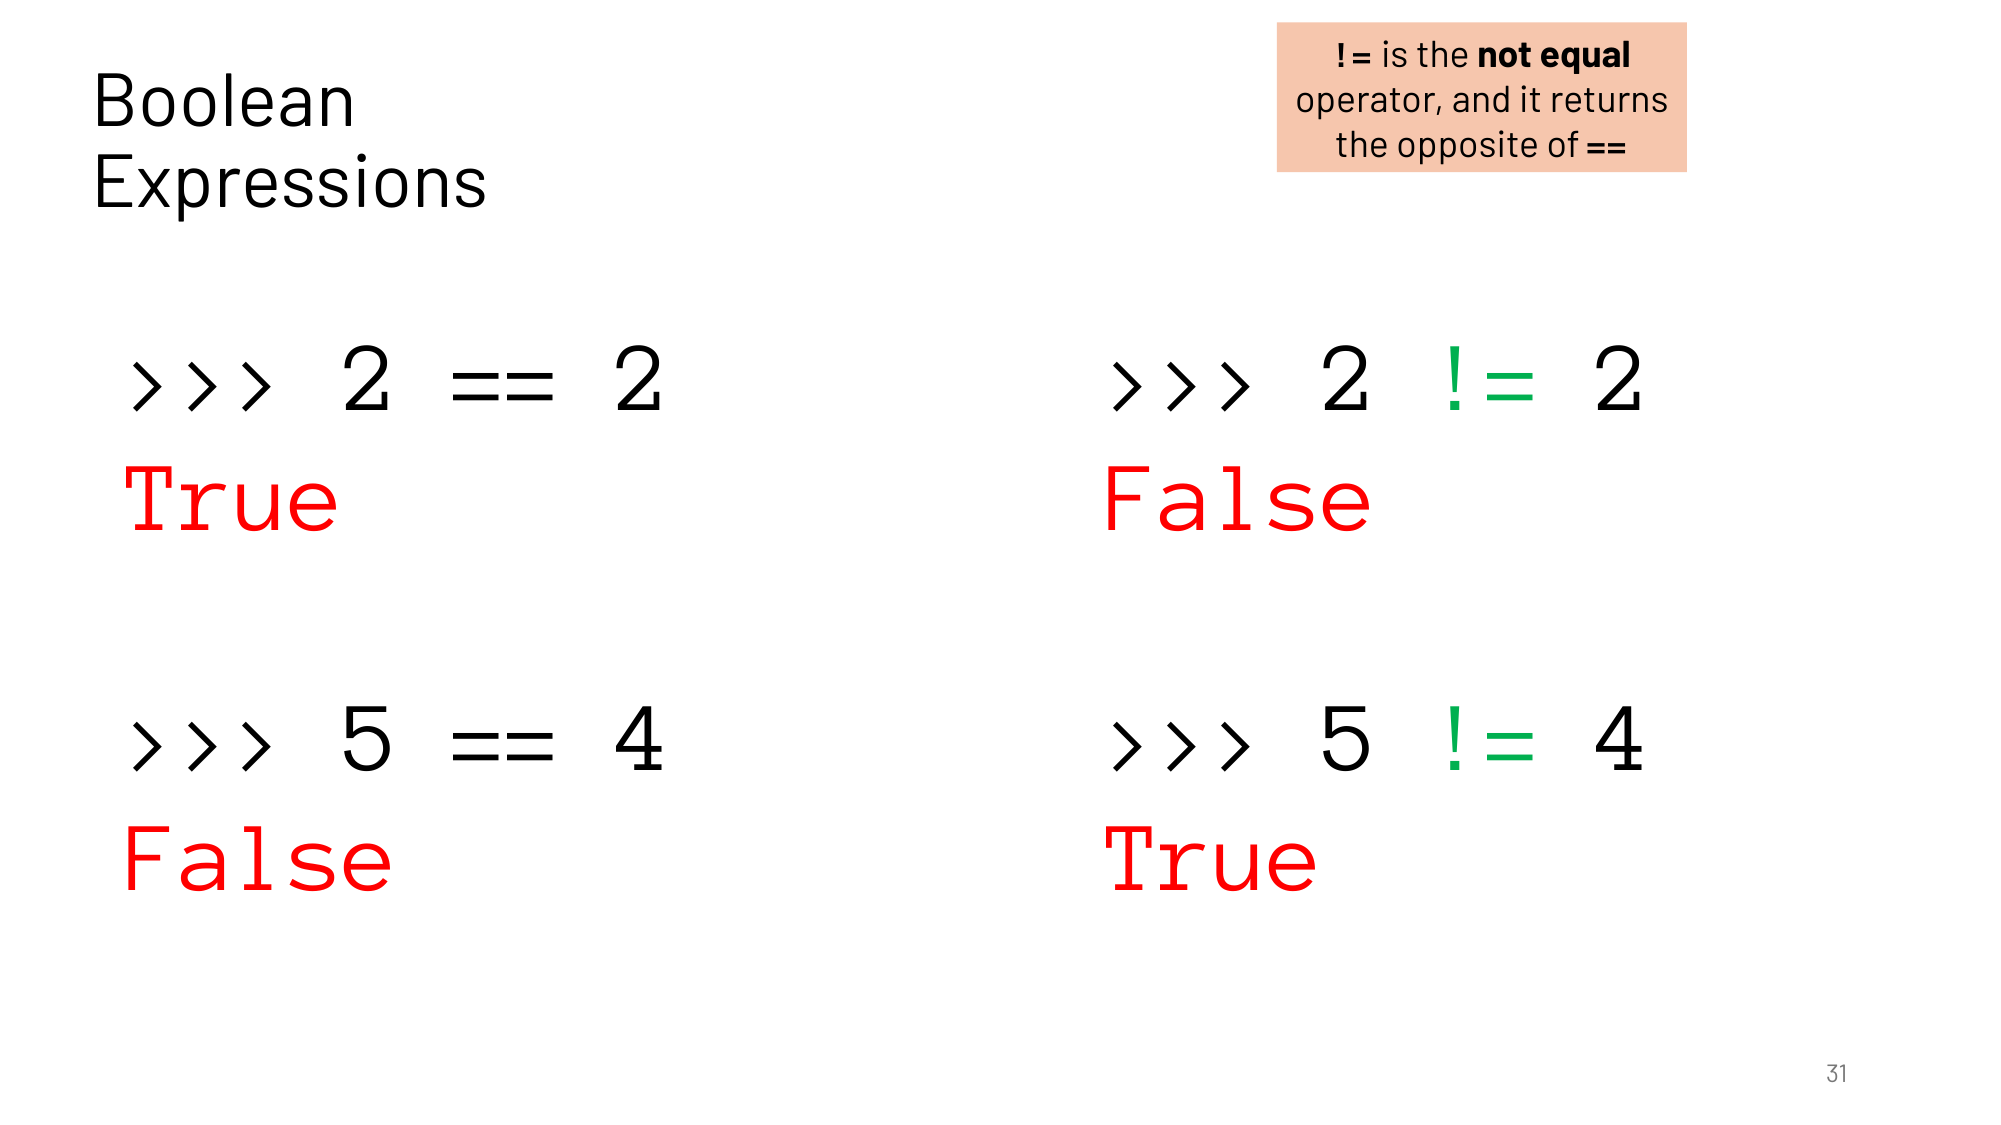

!= is the not equal operator, and it returns the opposite of ==
# Boolean Expressions
>>> 2 == 2
True
>>> 5 == 4
False
>>> 2 != 2
False
>>> 5 != 4
True
31